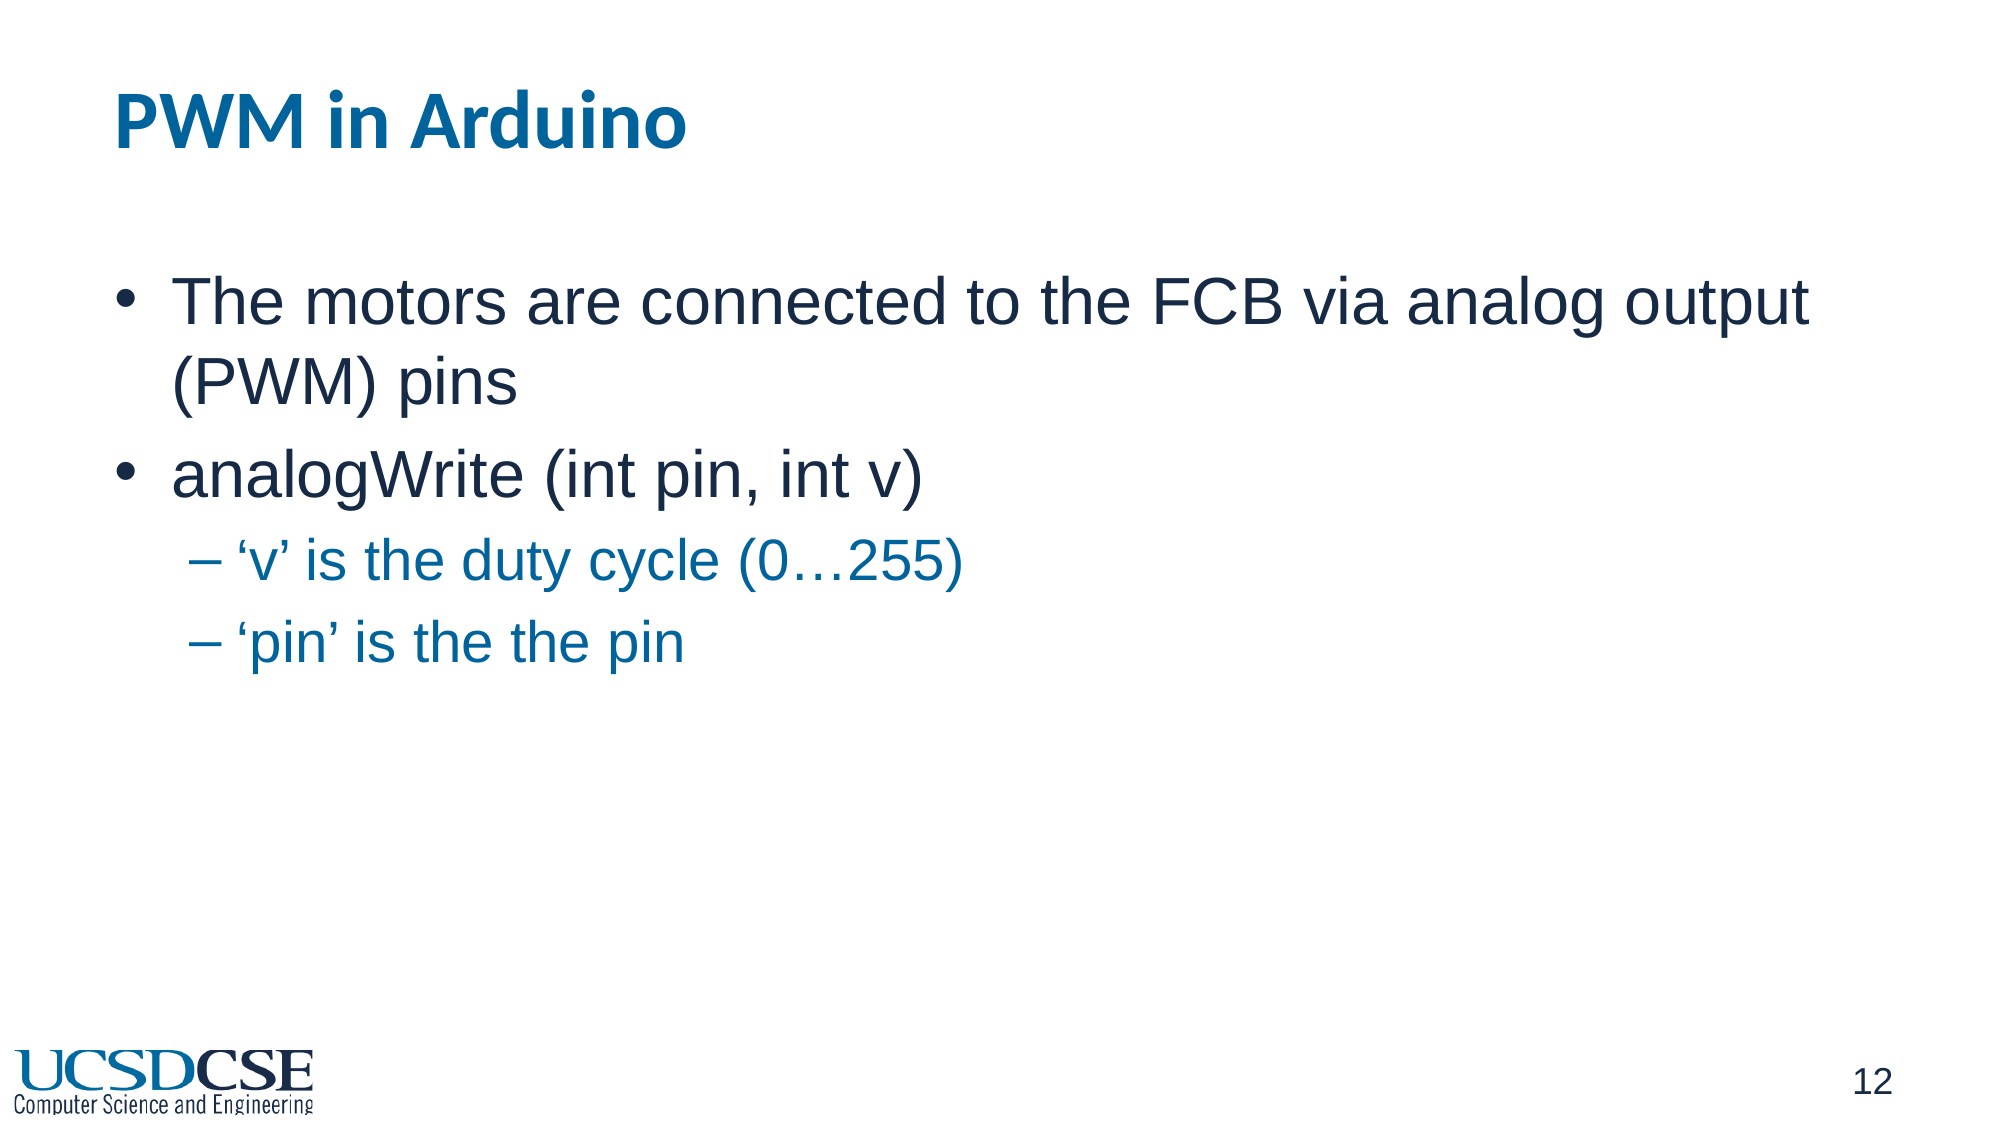

# PWM in Arduino
The motors are connected to the FCB via analog output (PWM) pins
analogWrite (int pin, int v)
‘v’ is the duty cycle (0…255)
‘pin’ is the the pin